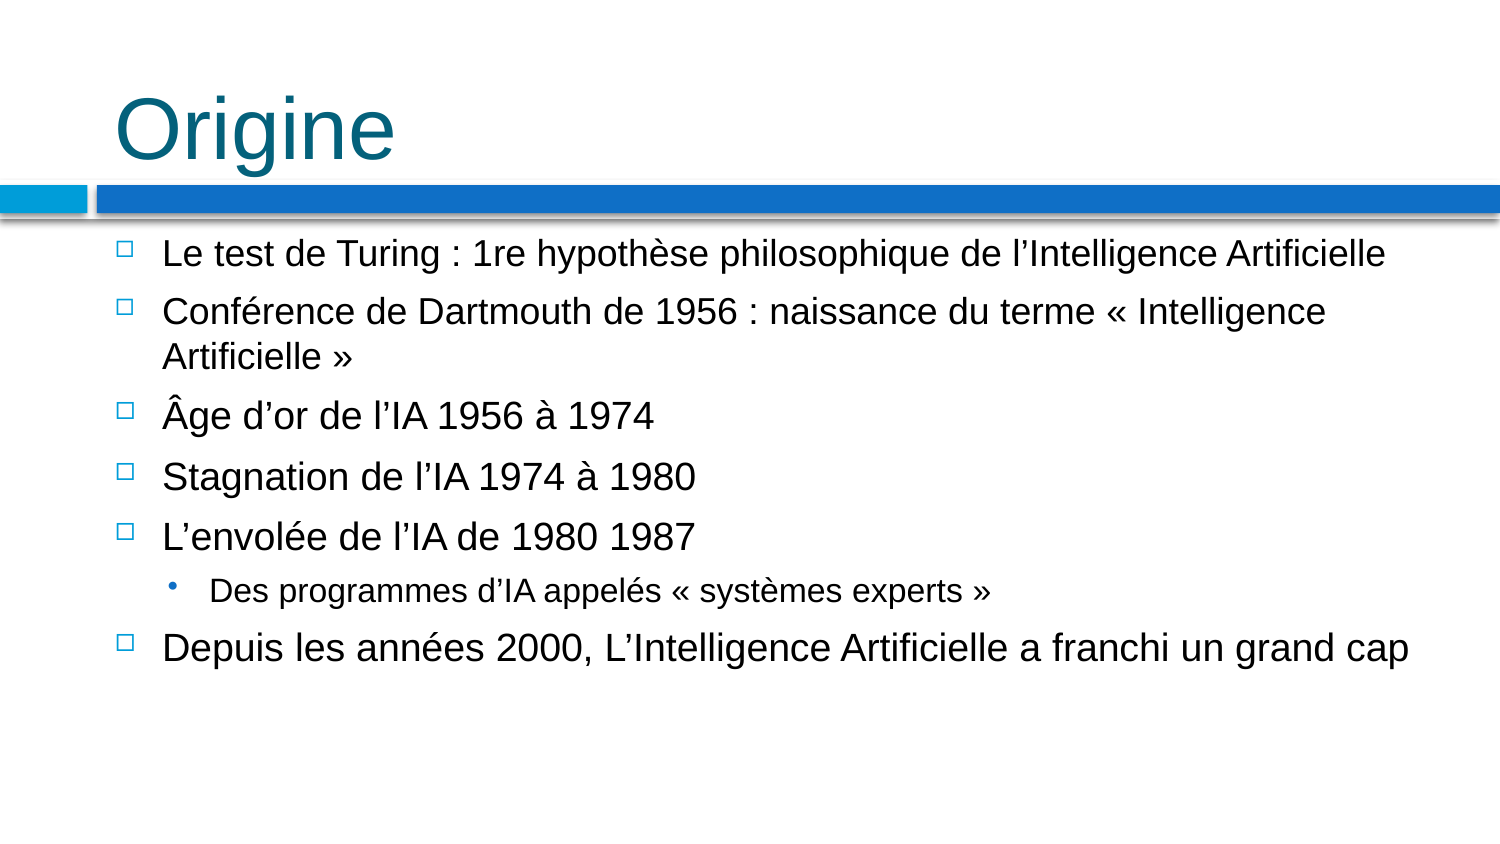

# Origine
Le test de Turing : 1re hypothèse philosophique de l’Intelligence Artificielle
Conférence de Dartmouth de 1956 : naissance du terme « Intelligence Artificielle »
Âge d’or de l’IA 1956 à 1974
Stagnation de l’IA 1974 à 1980
L’envolée de l’IA de 1980 1987
Des programmes d’IA appelés « systèmes experts »
Depuis les années 2000, L’Intelligence Artificielle a franchi un grand cap